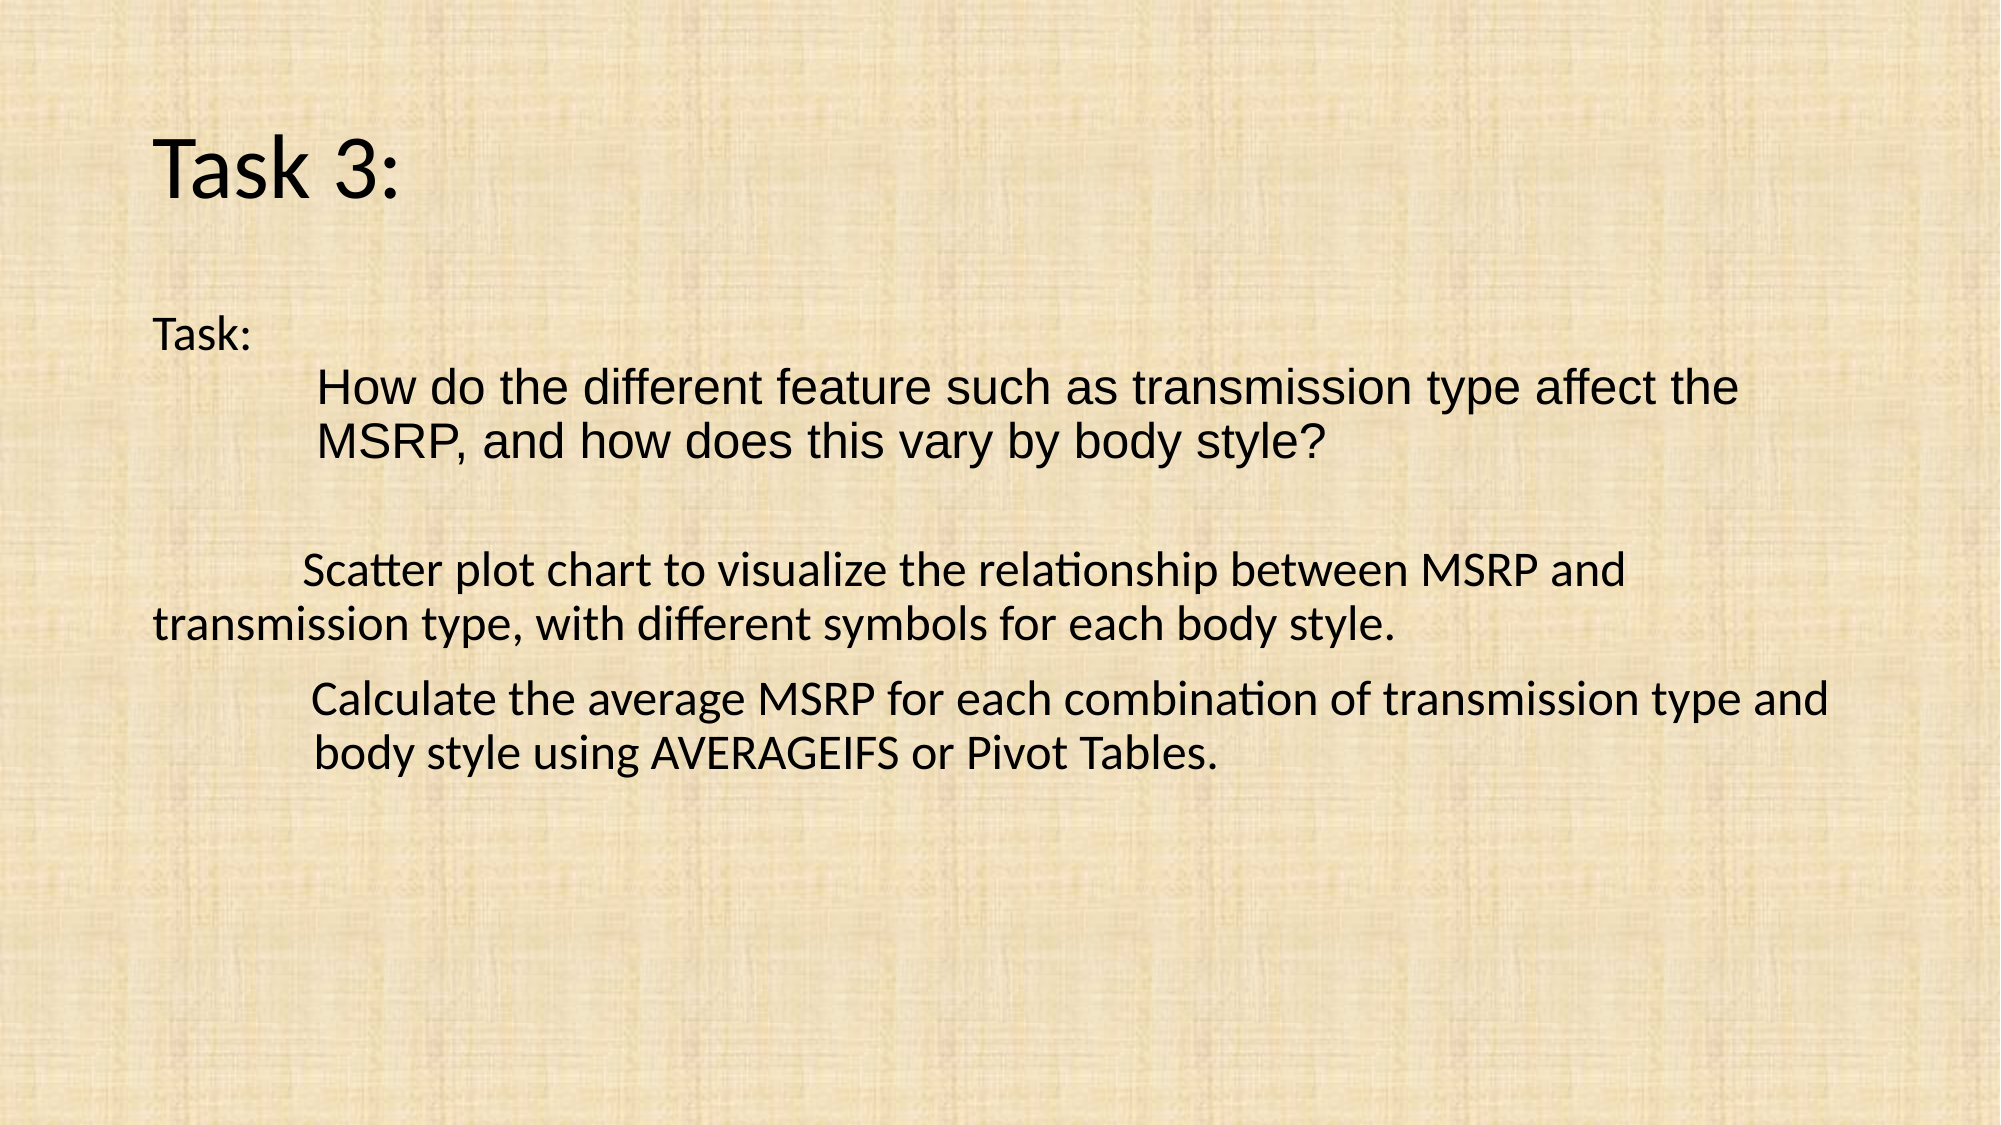

# Task 3:
Task:
	 How do the different feature such as transmission type affect the 		 MSRP, and how does this vary by body style?

	Scatter plot chart to visualize the relationship between MSRP and 	transmission type, with different symbols for each body style.
	 Calculate the average MSRP for each combination of transmission type and 	 body style using AVERAGEIFS or Pivot Tables.